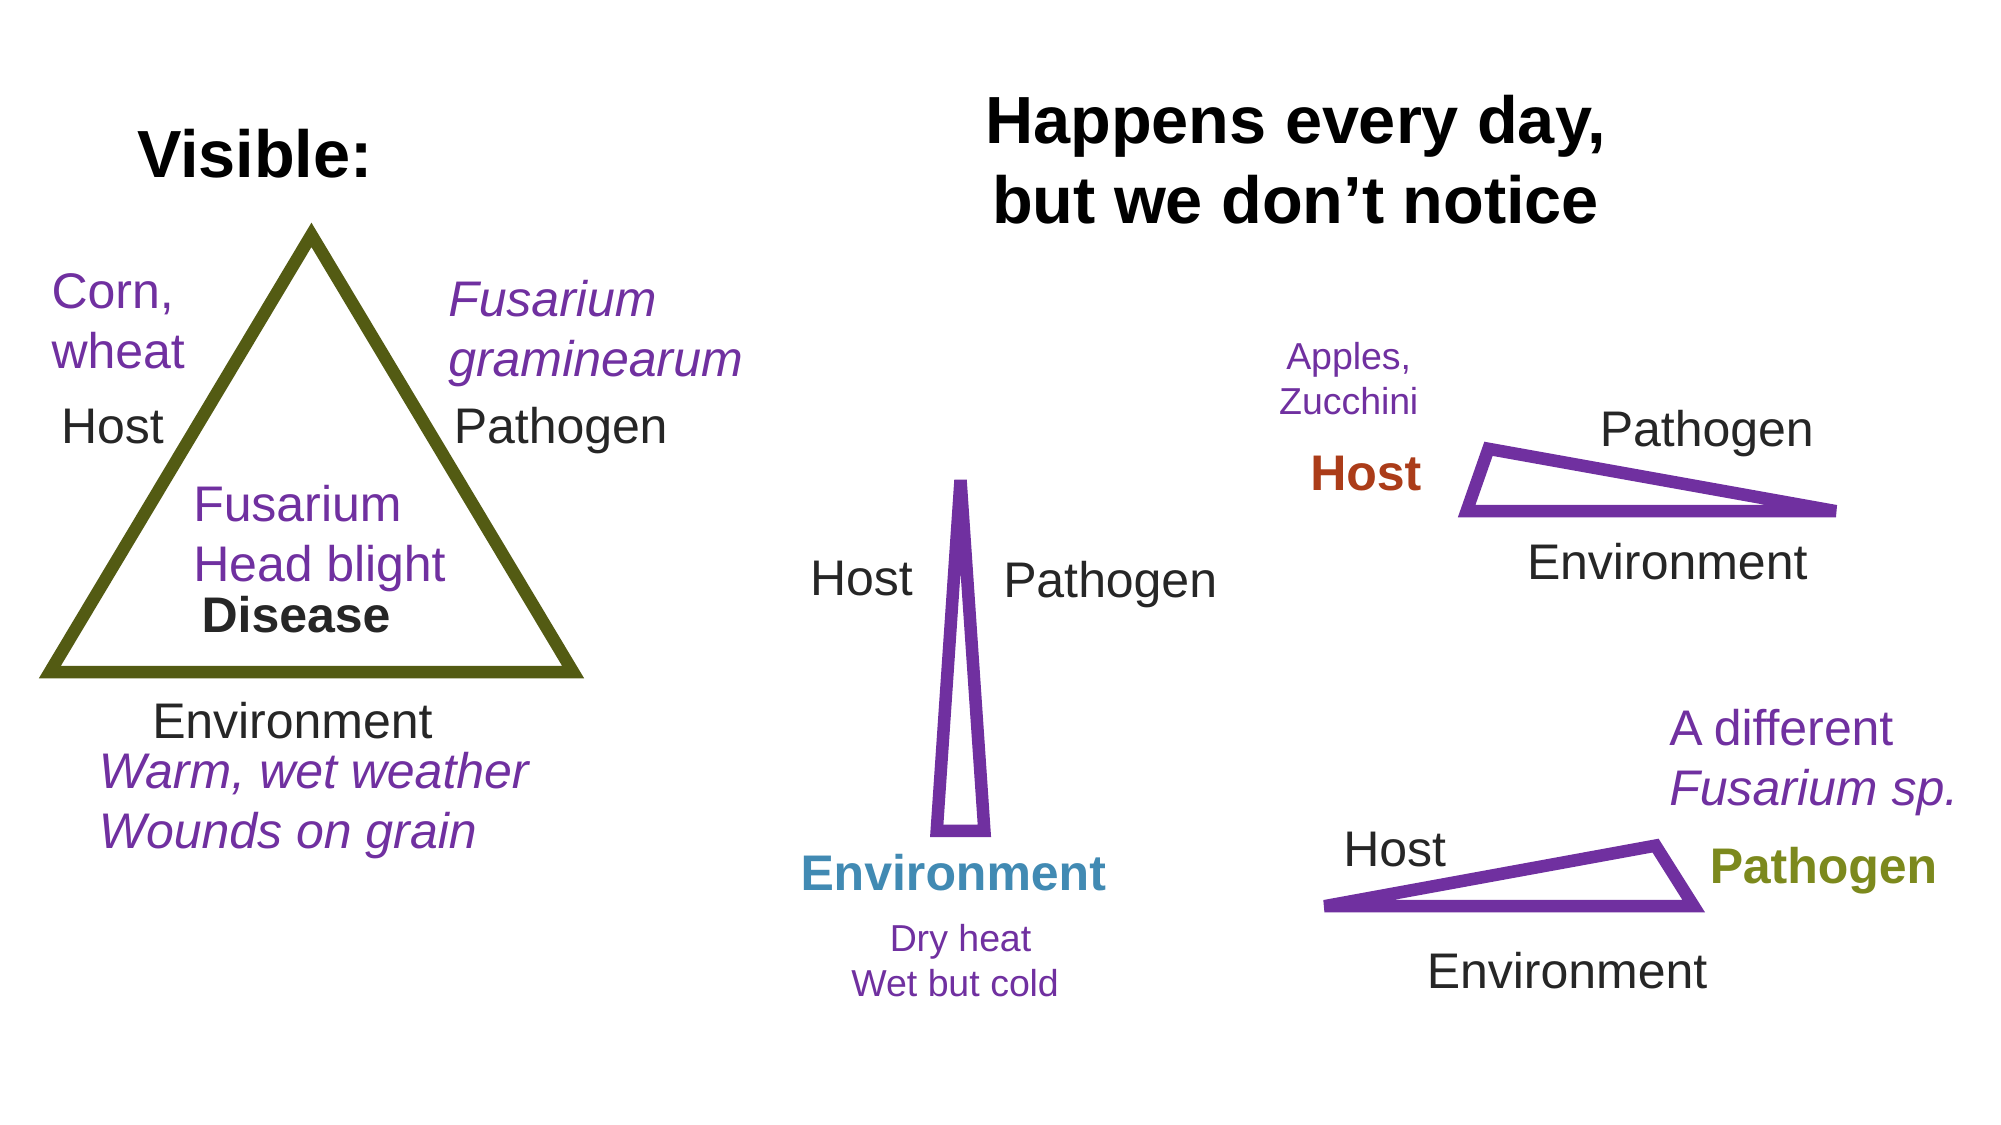

Happens every day, but we don’t notice
Visible:

Corn,
wheat
Fusarium
graminearum
Apples,
Zucchini
Host
Pathogen
Pathogen
Host

Fusarium
Head blight

Environment
Host
Pathogen
Disease
Environment
A different Fusarium sp.
Warm, wet weather
Wounds on grain
Host
Pathogen
Environment

Dry heat
Wet but cold
Environment